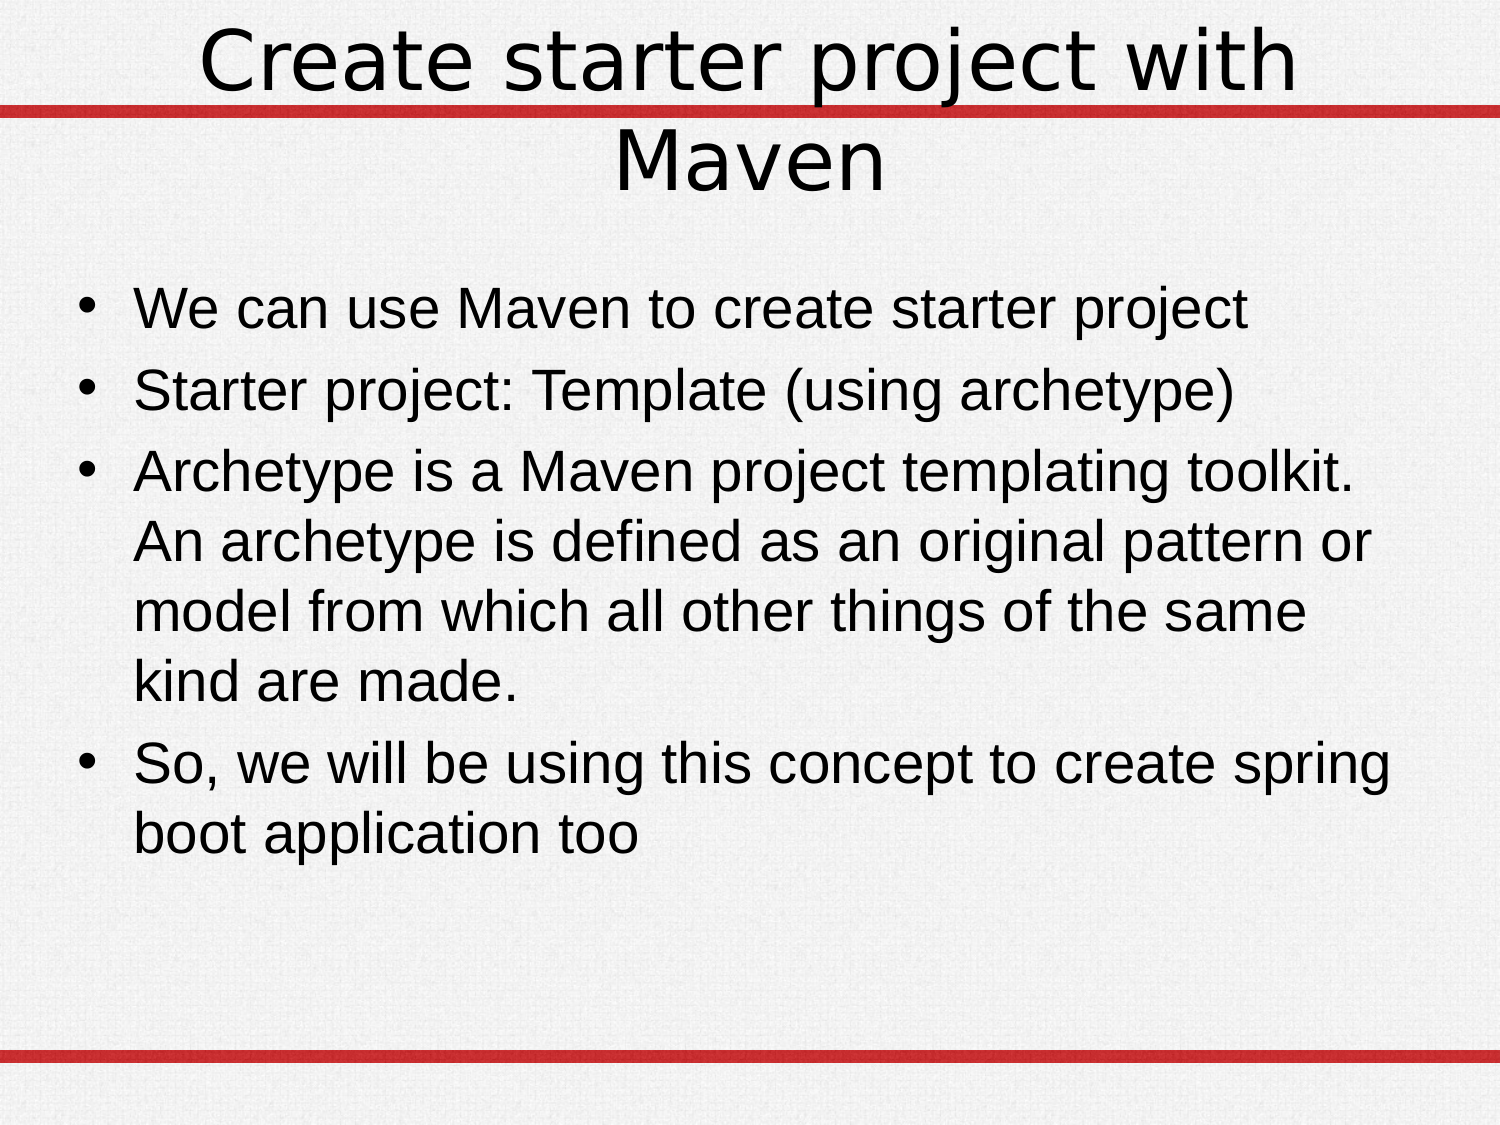

# Create starter project with Maven
We can use Maven to create starter project
Starter project: Template (using archetype)
Archetype is a Maven project templating toolkit. An archetype is defined as an original pattern or model from which all other things of the same kind are made.
So, we will be using this concept to create spring boot application too
14